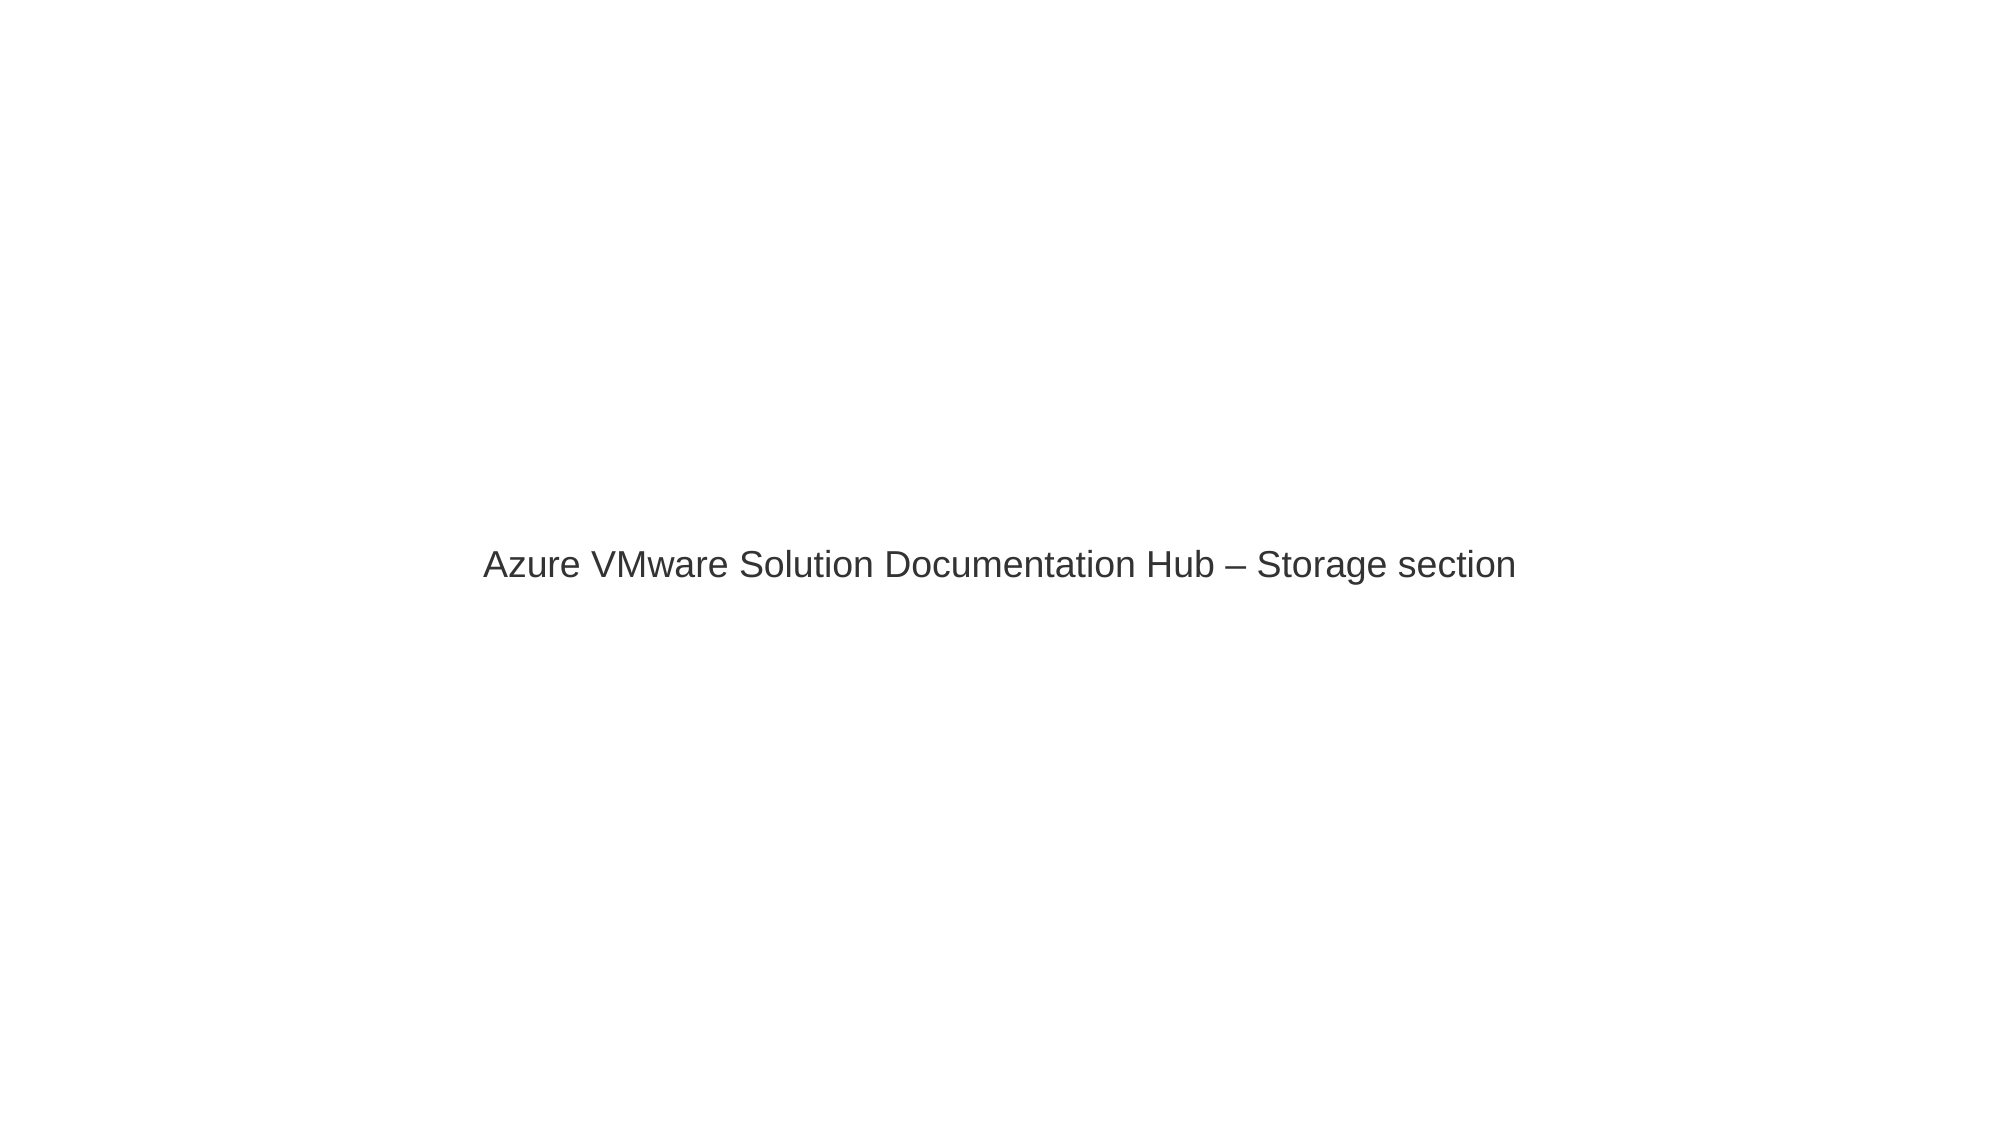

Azure VMware Solution Documentation Hub – Storage section